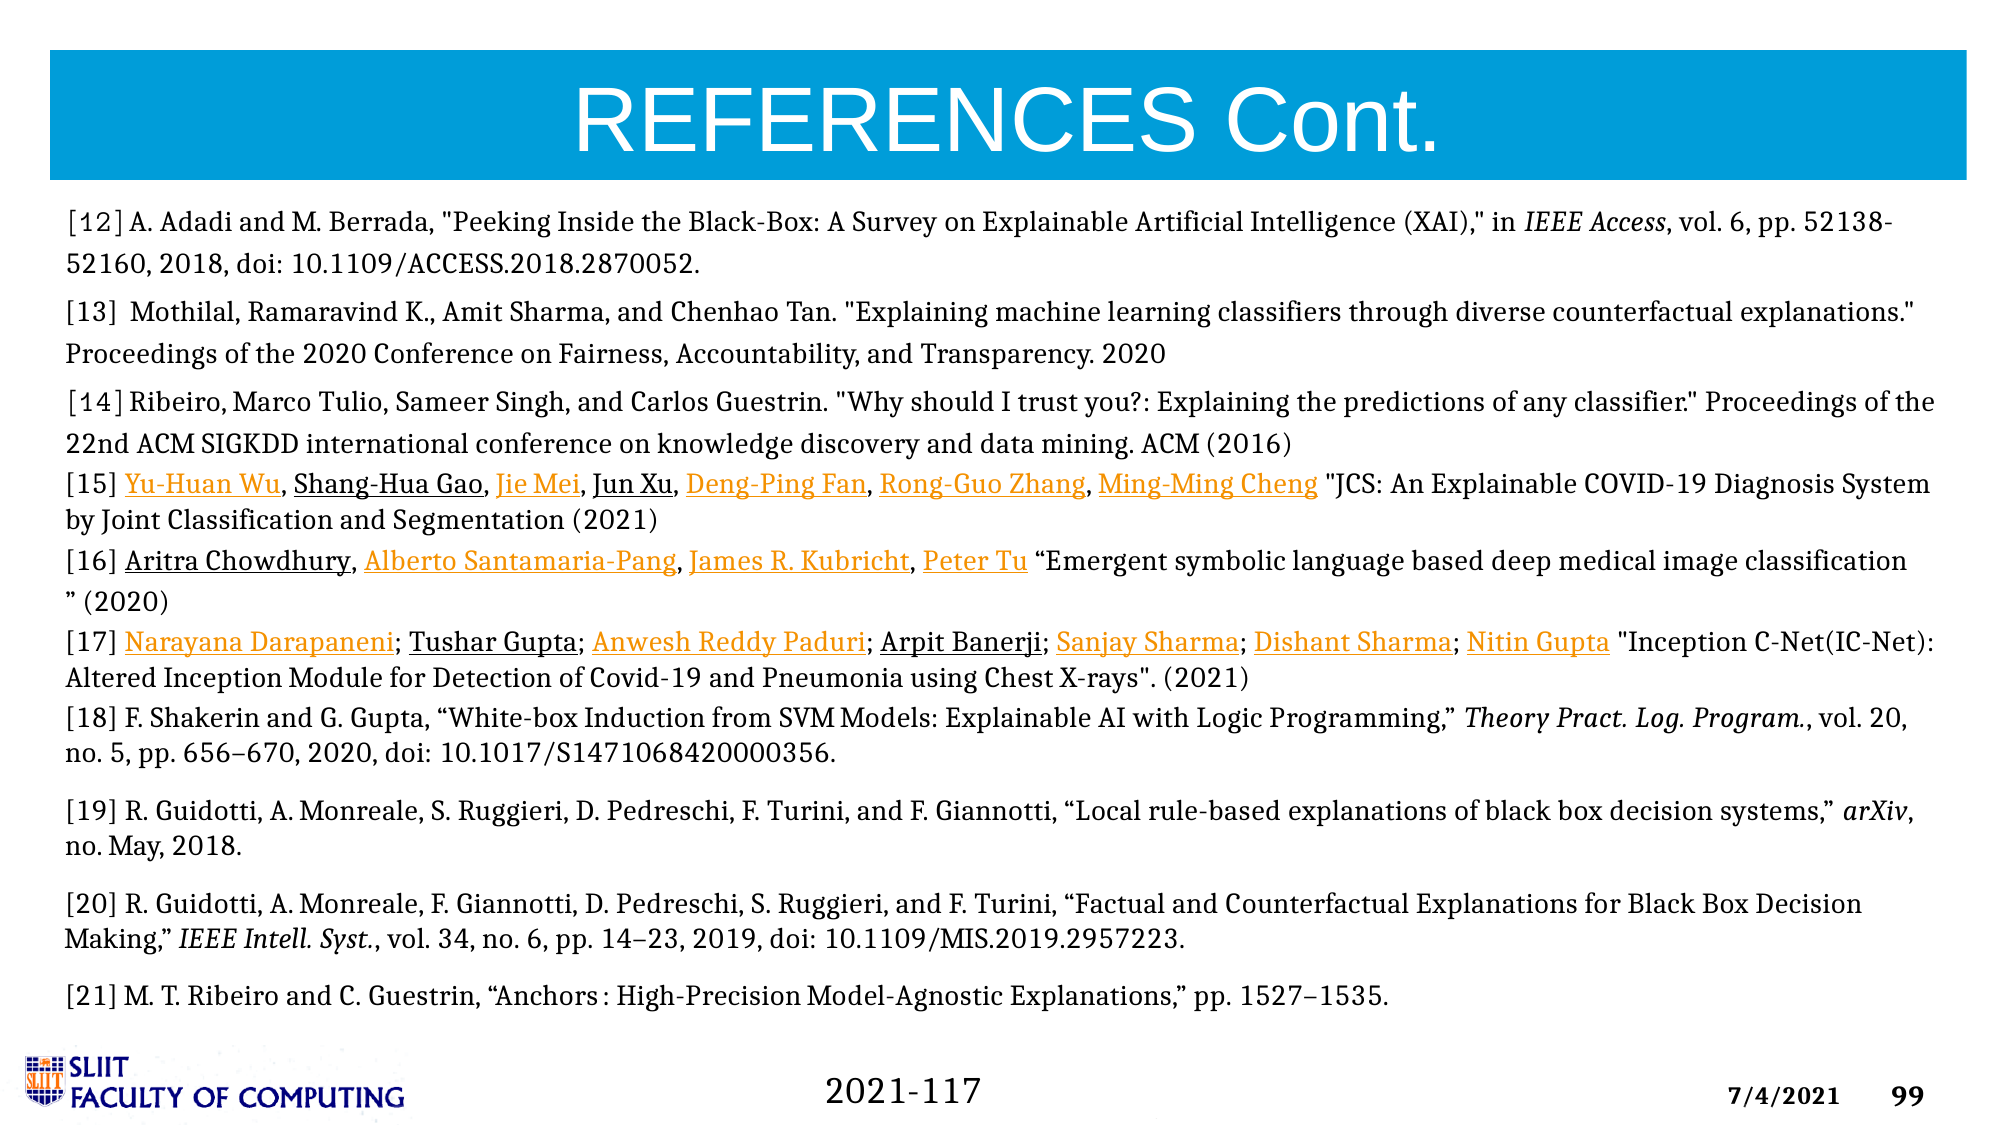

# REFERENCES Cont.
[12]A. Adadi and M. Berrada, "Peeking Inside the Black-Box: A Survey on Explainable Artificial Intelligence (XAI)," in IEEE Access, vol. 6, pp. 52138-52160, 2018, doi: 10.1109/ACCESS.2018.2870052.
[13]  Mothilal, Ramaravind K., Amit Sharma, and Chenhao Tan. "Explaining machine learning classifiers through diverse counterfactual explanations." Proceedings of the 2020 Conference on Fairness, Accountability, and Transparency. 2020
[14]Ribeiro, Marco Tulio, Sameer Singh, and Carlos Guestrin. "Why should I trust you?: Explaining the predictions of any classifier." Proceedings of the 22nd ACM SIGKDD international conference on knowledge discovery and data mining. ACM (2016)
[15] Yu-Huan Wu, Shang-Hua Gao, Jie Mei, Jun Xu, Deng-Ping Fan, Rong-Guo Zhang, Ming-Ming Cheng "JCS: An Explainable COVID-19 Diagnosis System by Joint Classification and Segmentation (2021)
[16] Aritra Chowdhury, Alberto Santamaria-Pang, James R. Kubricht, Peter Tu “Emergent symbolic language based deep medical image classification
” (2020)
[17] Narayana Darapaneni; Tushar Gupta; Anwesh Reddy Paduri; Arpit Banerji; Sanjay Sharma; Dishant Sharma; Nitin Gupta "Inception C-Net(IC-Net): Altered Inception Module for Detection of Covid-19 and Pneumonia using Chest X-rays". (2021)
[18] F. Shakerin and G. Gupta, “White-box Induction from SVM Models: Explainable AI with Logic Programming,” Theory Pract. Log. Program., vol. 20, no. 5, pp. 656–670, 2020, doi: 10.1017/S1471068420000356.
[19] R. Guidotti, A. Monreale, S. Ruggieri, D. Pedreschi, F. Turini, and F. Giannotti, “Local rule-based explanations of black box decision systems,” arXiv, no. May, 2018.
[20] R. Guidotti, A. Monreale, F. Giannotti, D. Pedreschi, S. Ruggieri, and F. Turini, “Factual and Counterfactual Explanations for Black Box Decision Making,” IEEE Intell. Syst., vol. 34, no. 6, pp. 14–23, 2019, doi: 10.1109/MIS.2019.2957223.
[21] M. T. Ribeiro and C. Guestrin, “Anchors : High-Precision Model-Agnostic Explanations,” pp. 1527–1535.

                                              2021-117